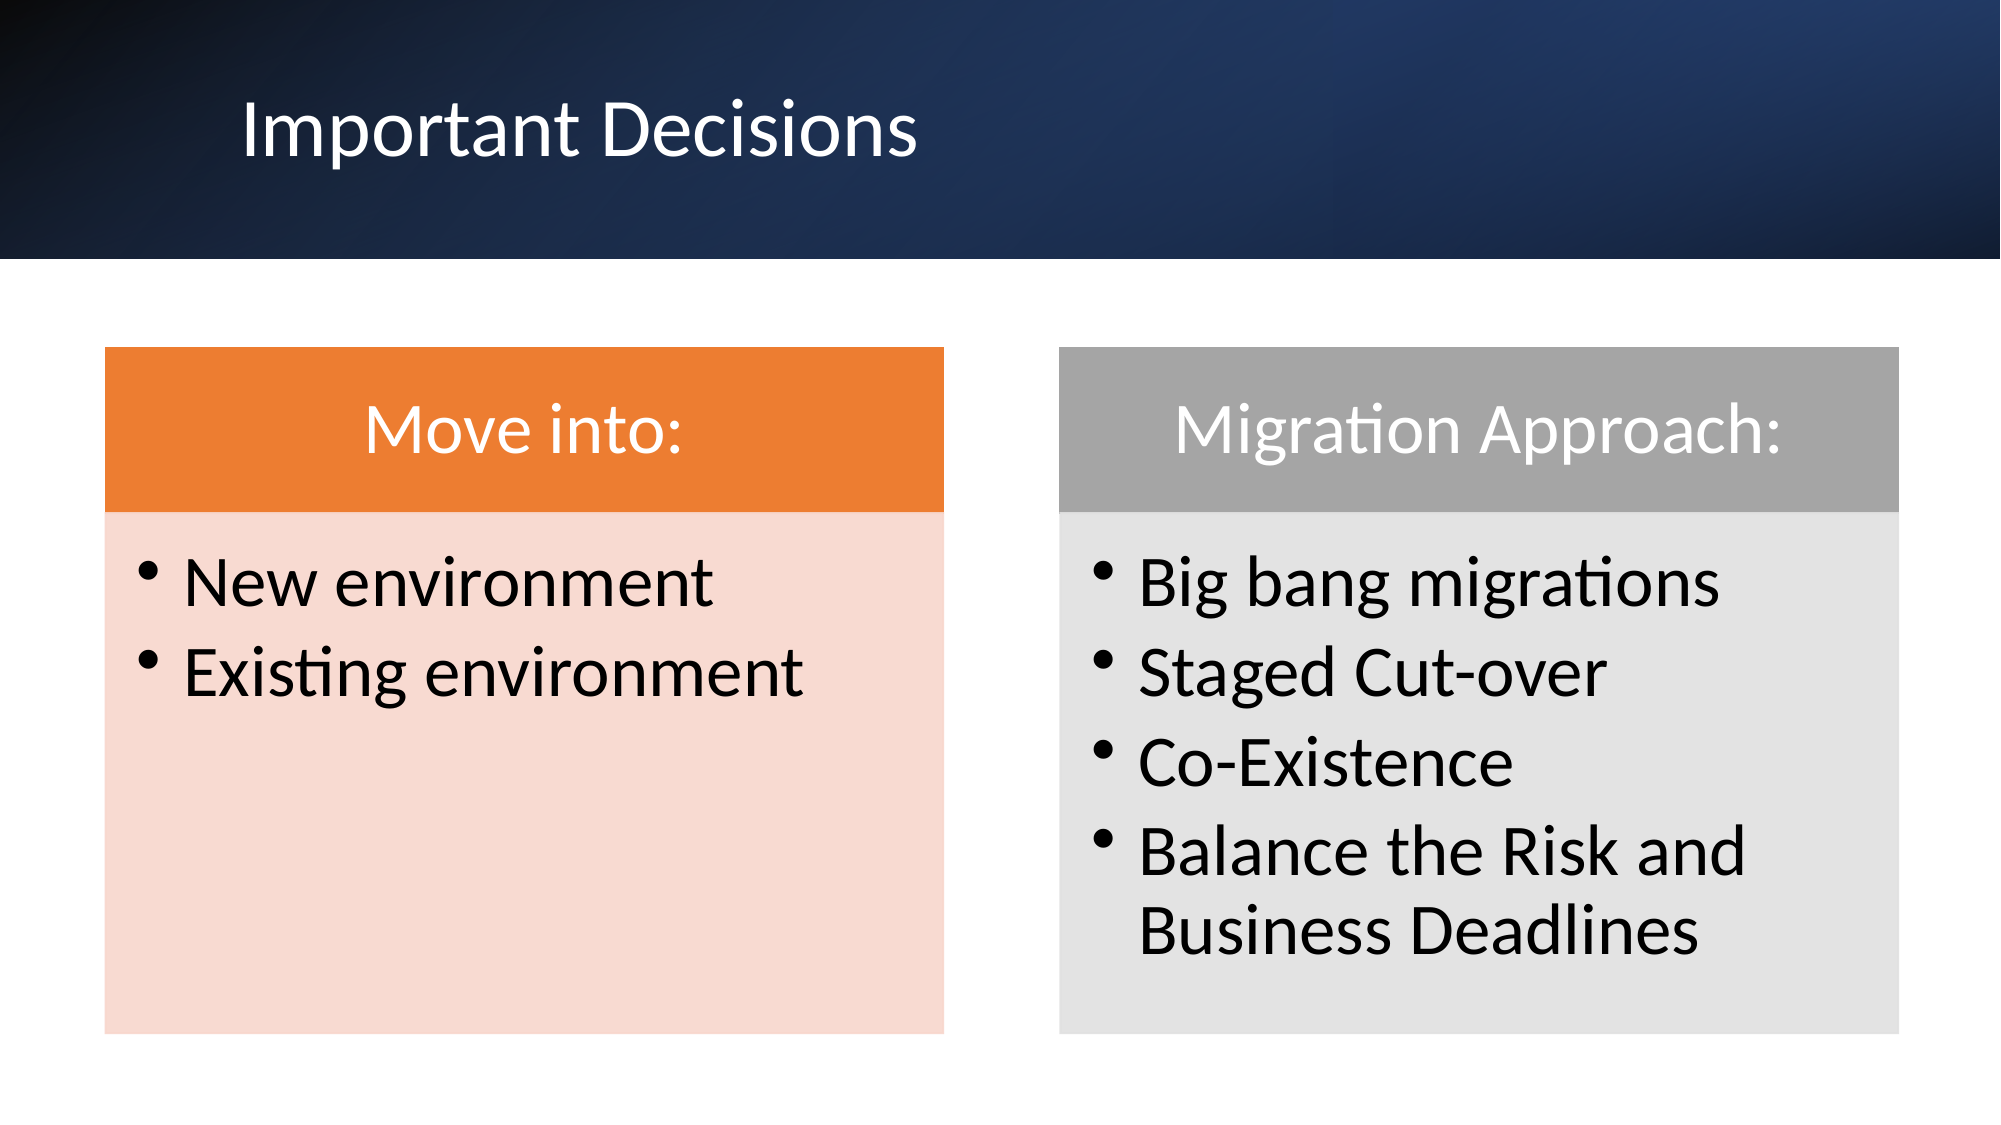

# Important Decisions
Move into:
New environment
Existing environment
Migration Approach:
Big bang migrations
Staged Cut-over
Co-Existence
Balance the Risk and Business Deadlines